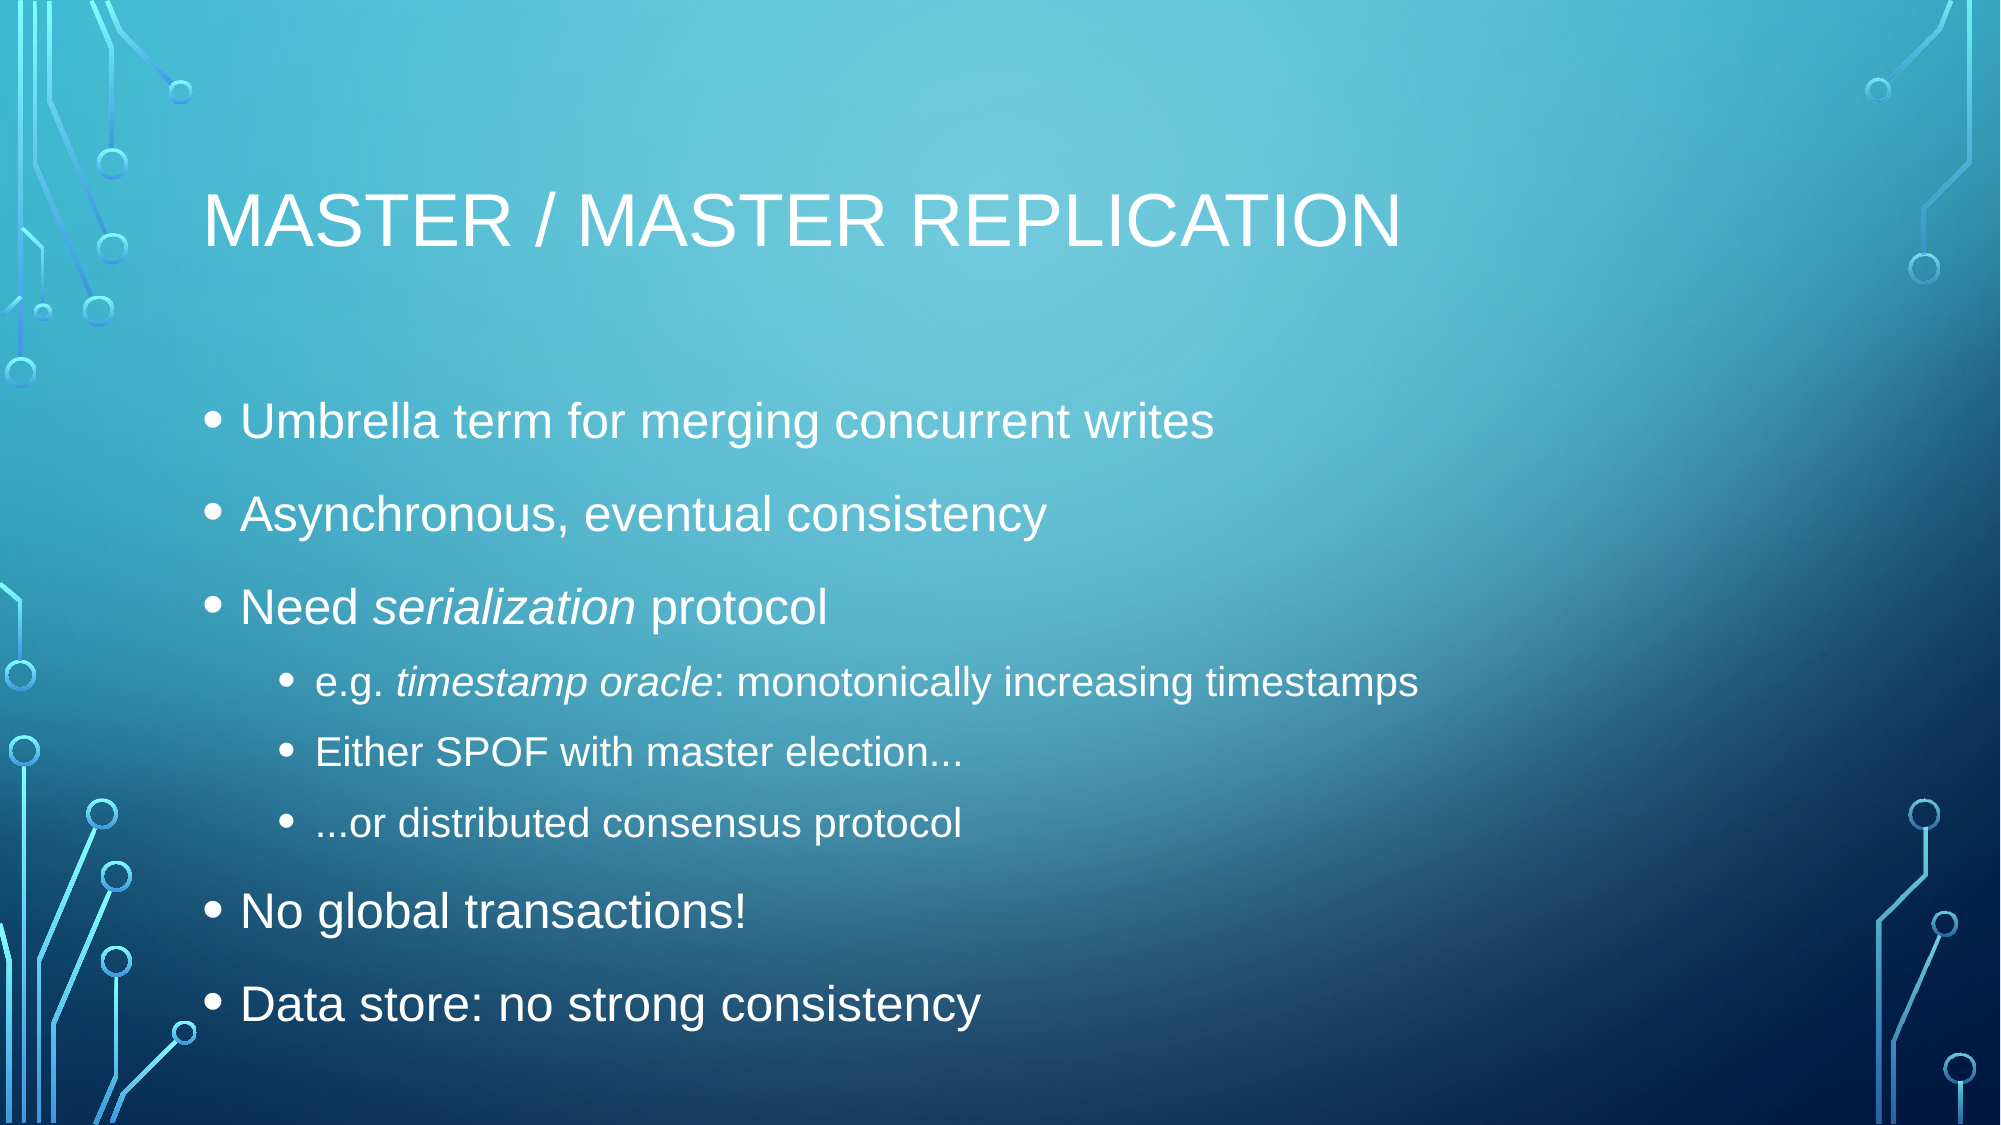

# Master / Master Replication
Umbrella term for merging concurrent writes
Asynchronous, eventual consistency
Need serialization protocol
e.g. timestamp oracle: monotonically increasing timestamps
Either SPOF with master election...
...or distributed consensus protocol
No global transactions!
Data store: no strong consistency